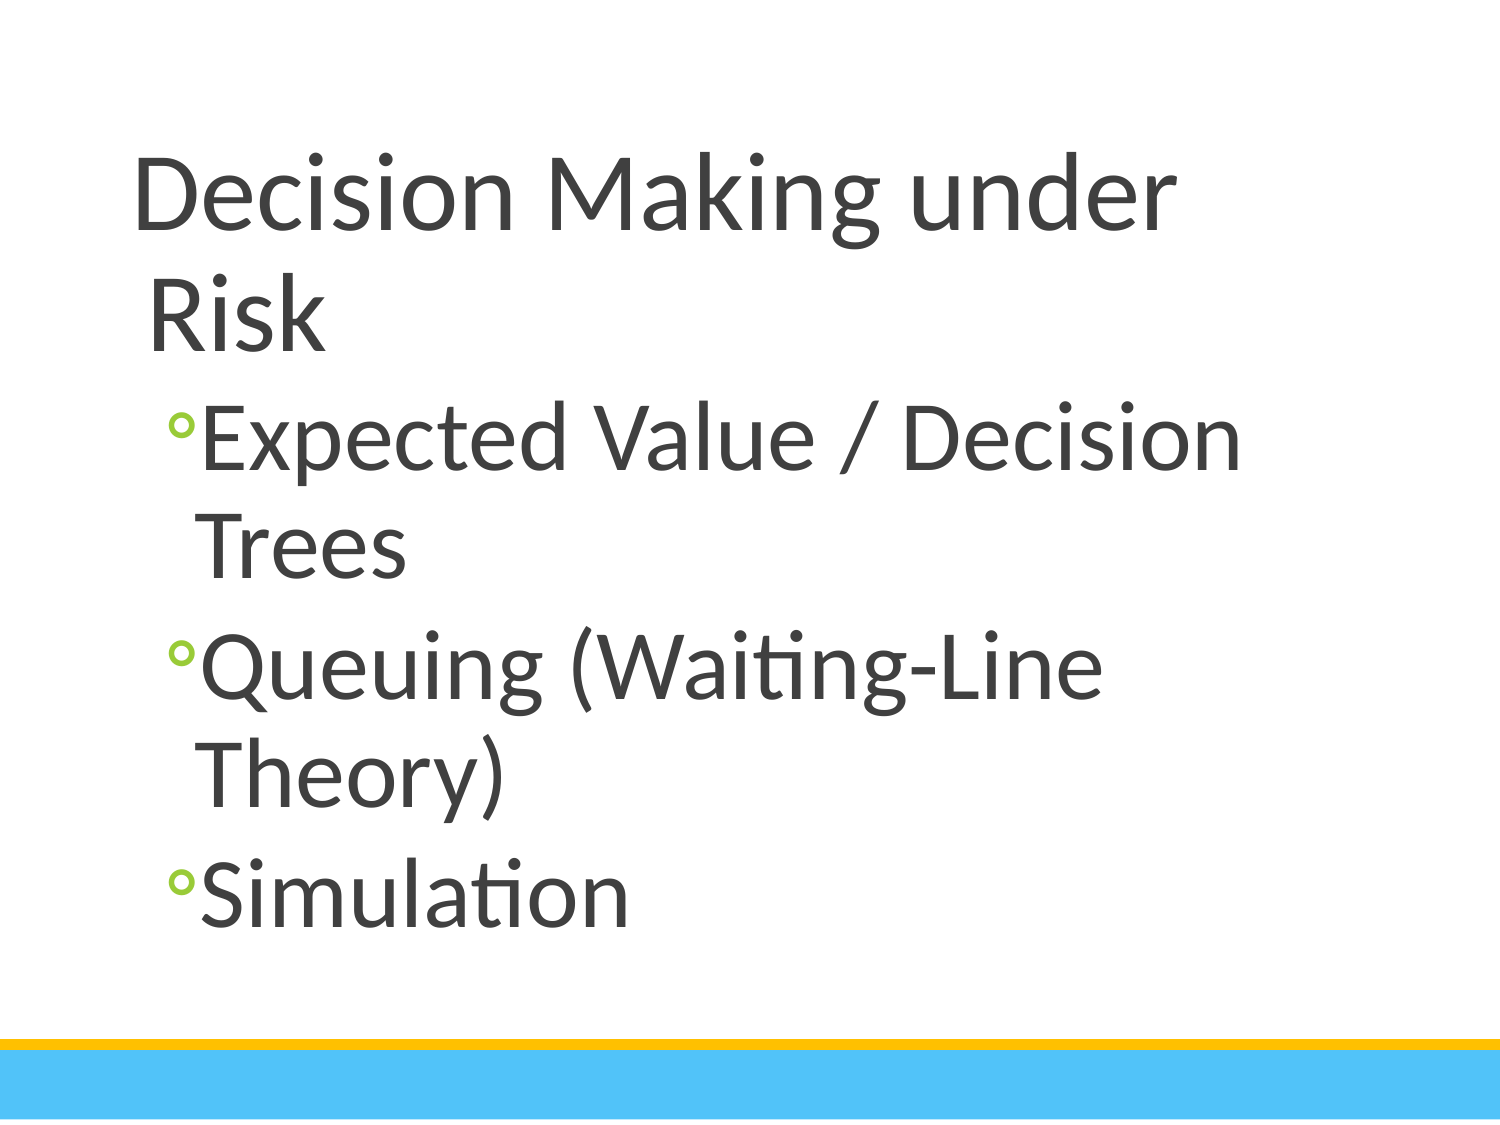

Decision Making under Risk
Expected Value / Decision Trees
Queuing (Waiting-Line Theory)
Simulation